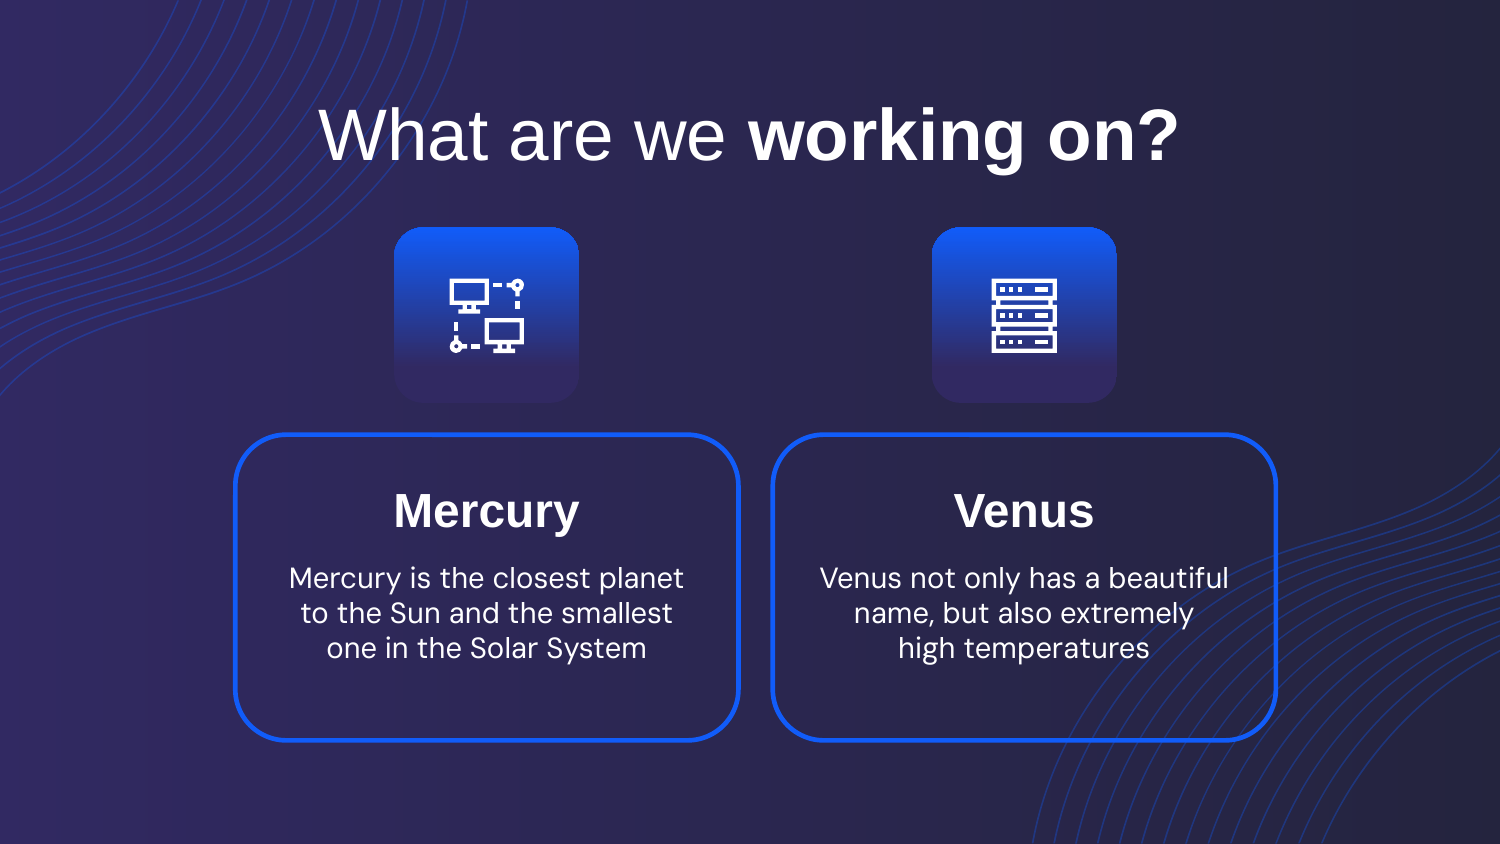

# What are we working on?

Mercury
Venus
Venus not only has a beautiful name, but also extremely
high temperatures
Mercury is the closest planet to the Sun and the smallest one in the Solar System